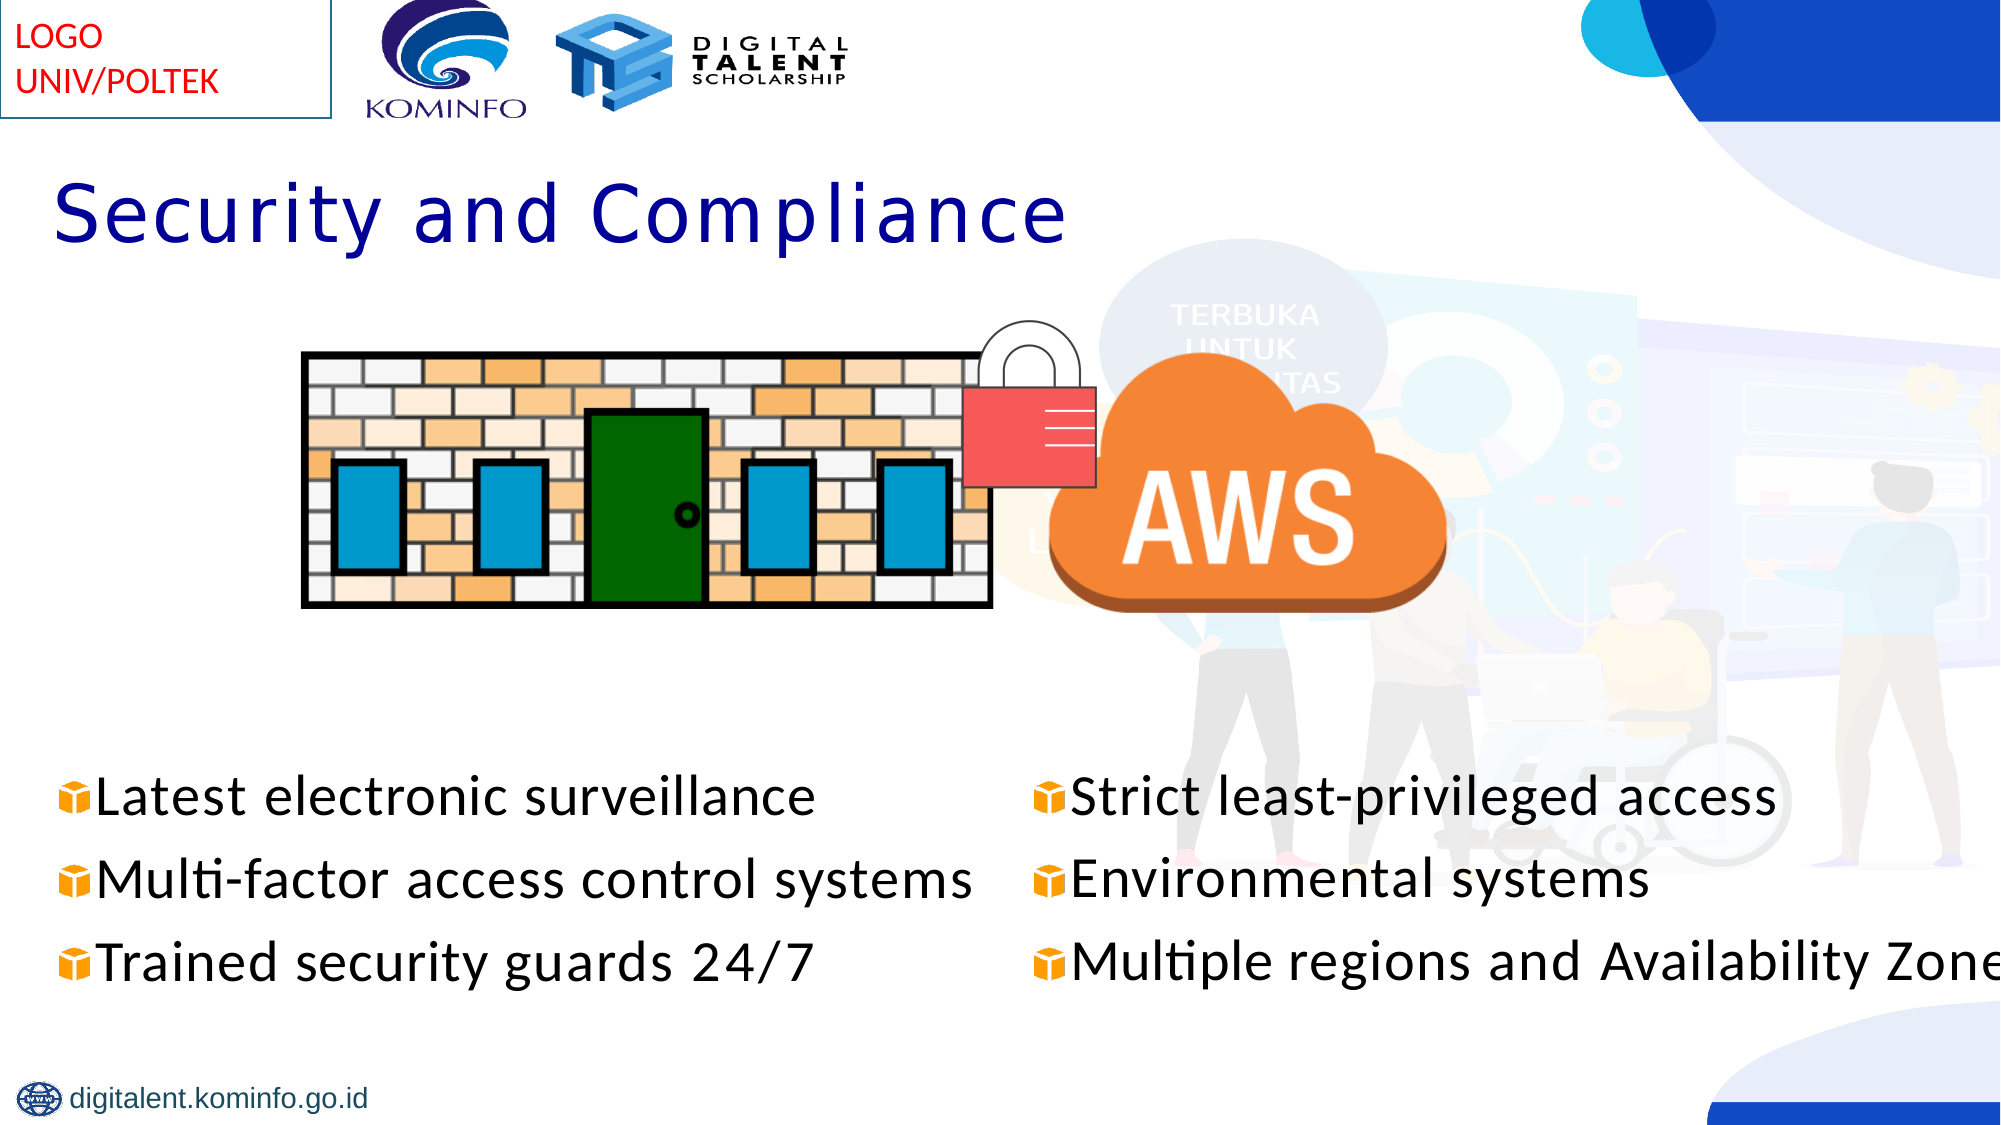

# Security and Compliance

Strict least-privileged access  Environmental systems
Multiple regions and Availability Zones
Latest electronic surveillance
Multi-factor access control systems  Trained security guards 24/7